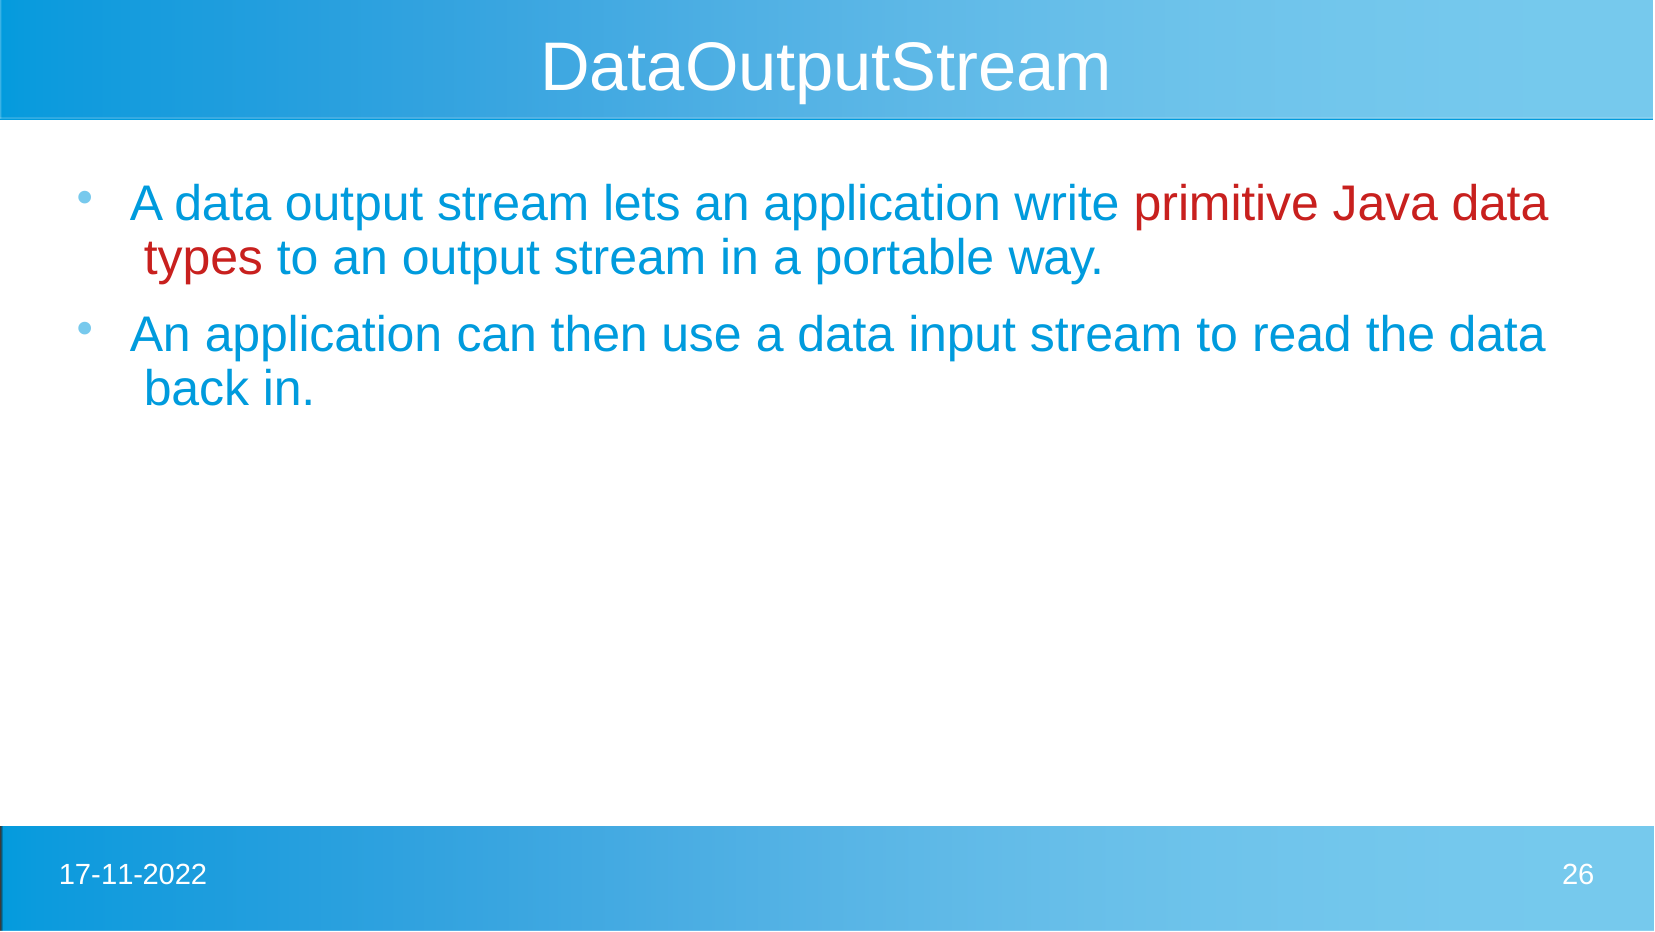

# DataOutputStream
A data output stream lets an application write primitive Java data  types to an output stream in a portable way.
An application can then use a data input stream to read the data  back in.
17-11-2022
26